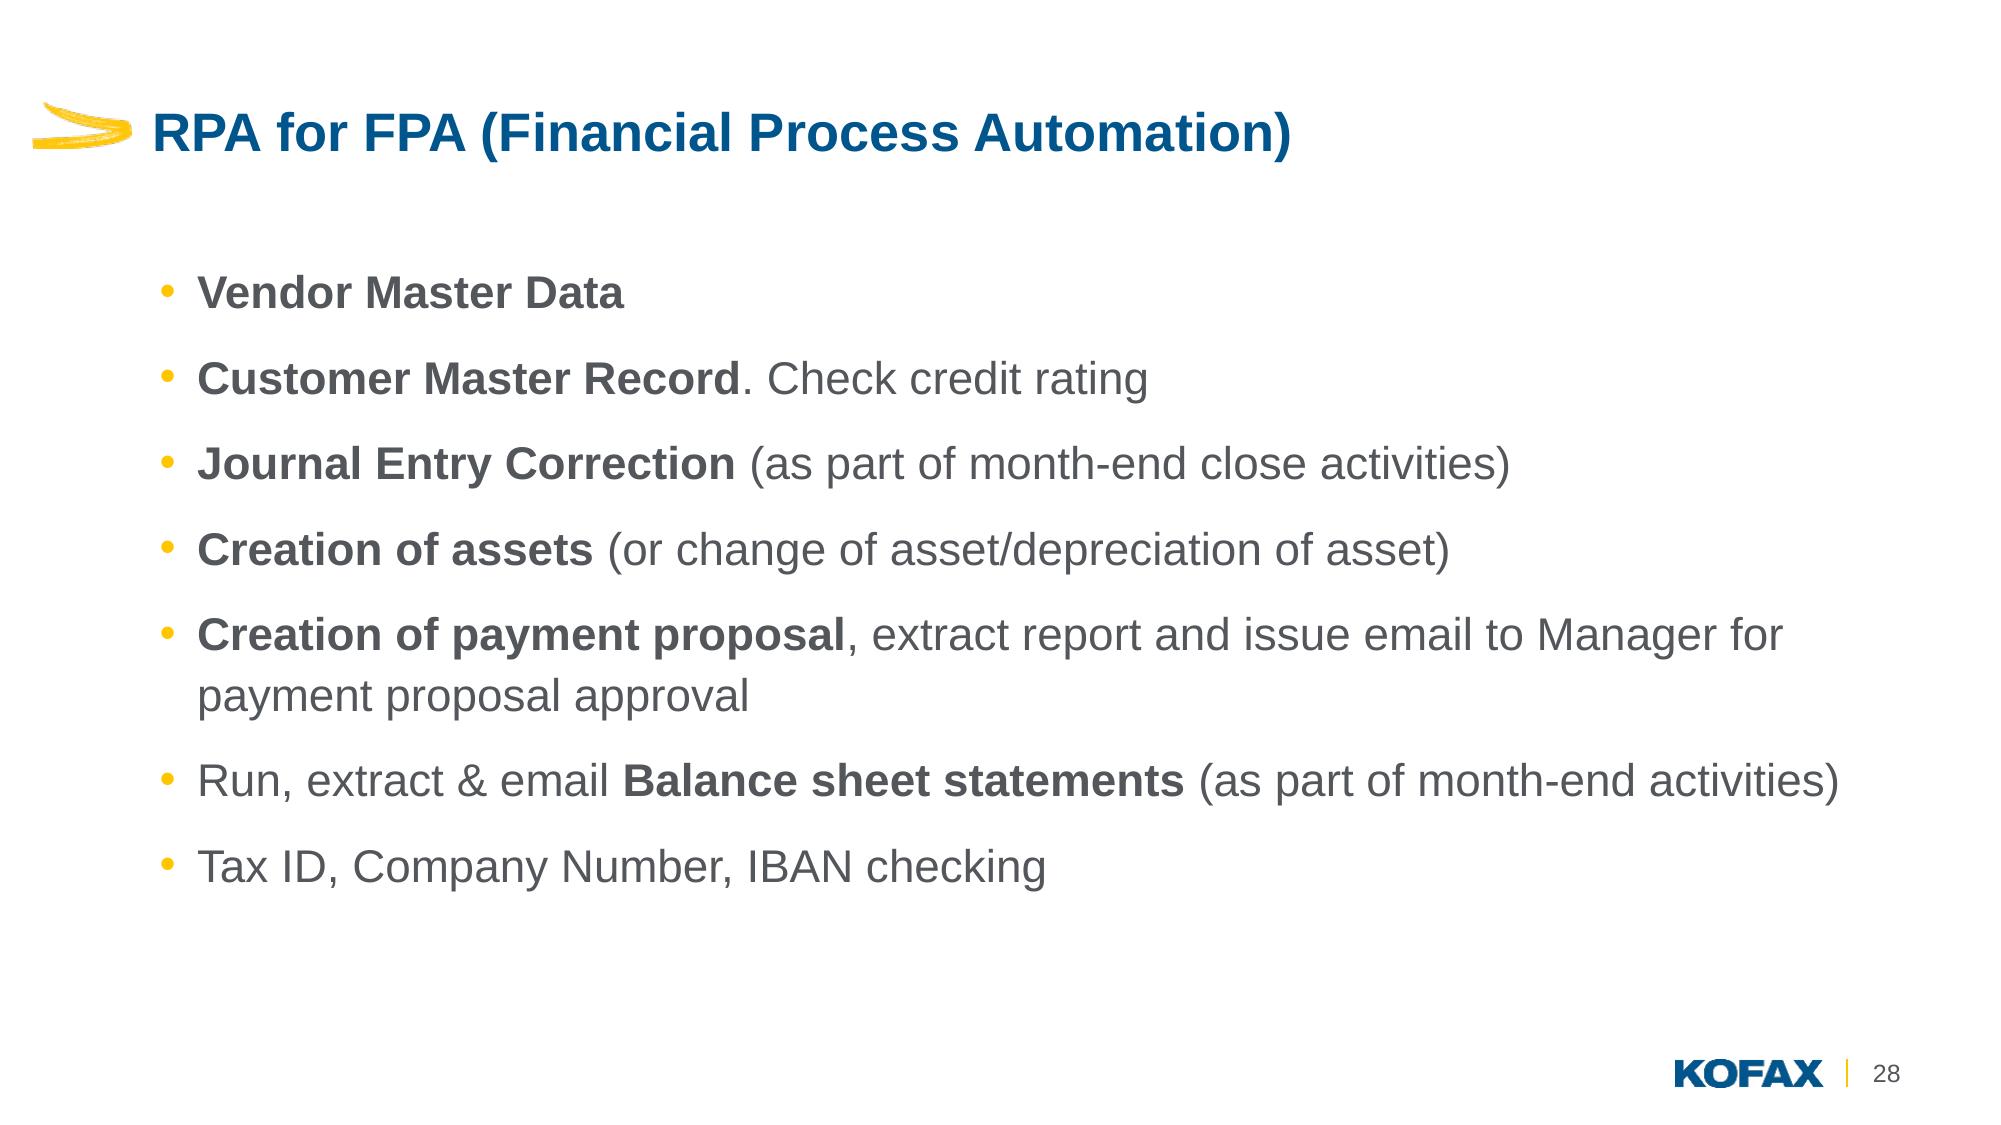

# RPA for FPA (Financial Process Automation)
Vendor Master Data
Customer Master Record. Check credit rating
Journal Entry Correction (as part of month-end close activities)
Creation of assets (or change of asset/depreciation of asset)
Creation of payment proposal, extract report and issue email to Manager for payment proposal approval
Run, extract & email Balance sheet statements (as part of month-end activities)
Tax ID, Company Number, IBAN checking

28